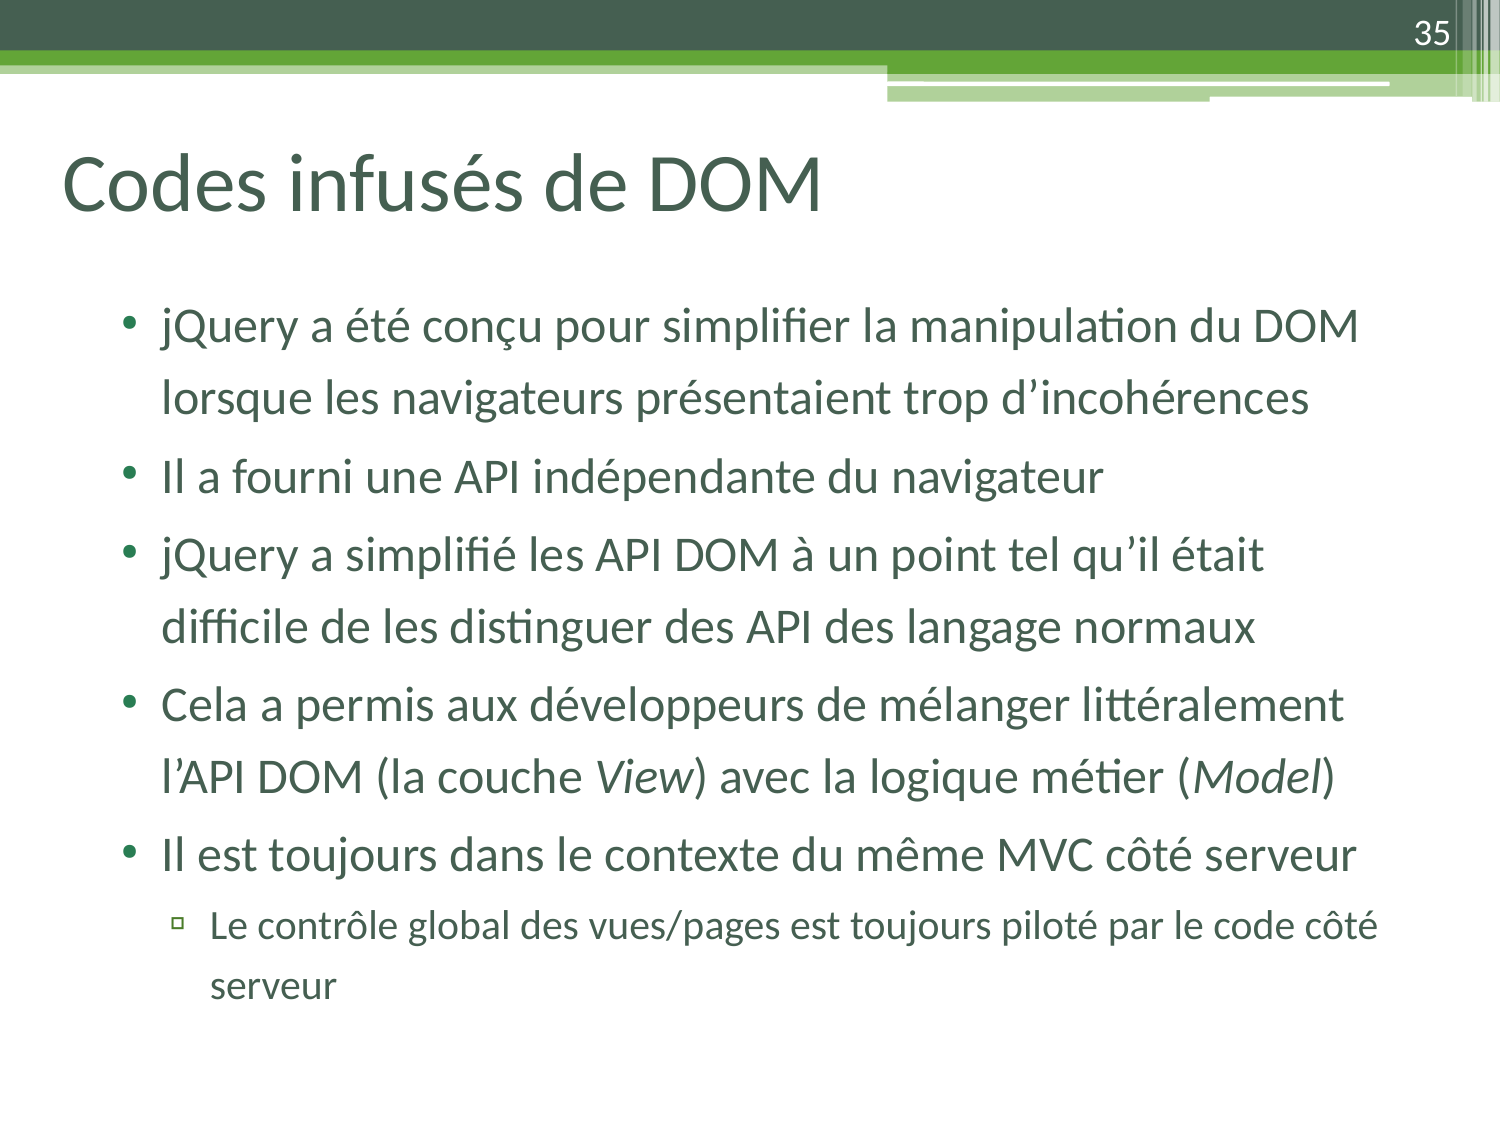

35
# Codes infusés de DOM
jQuery a été conçu pour simplifier la manipulation du DOM lorsque les navigateurs présentaient trop d’incohérences
Il a fourni une API indépendante du navigateur
jQuery a simplifié les API DOM à un point tel qu’il était difficile de les distinguer des API des langage normaux
Cela a permis aux développeurs de mélanger littéralement l’API DOM (la couche View) avec la logique métier (Model)
Il est toujours dans le contexte du même MVC côté serveur
Le contrôle global des vues/pages est toujours piloté par le code côté serveur